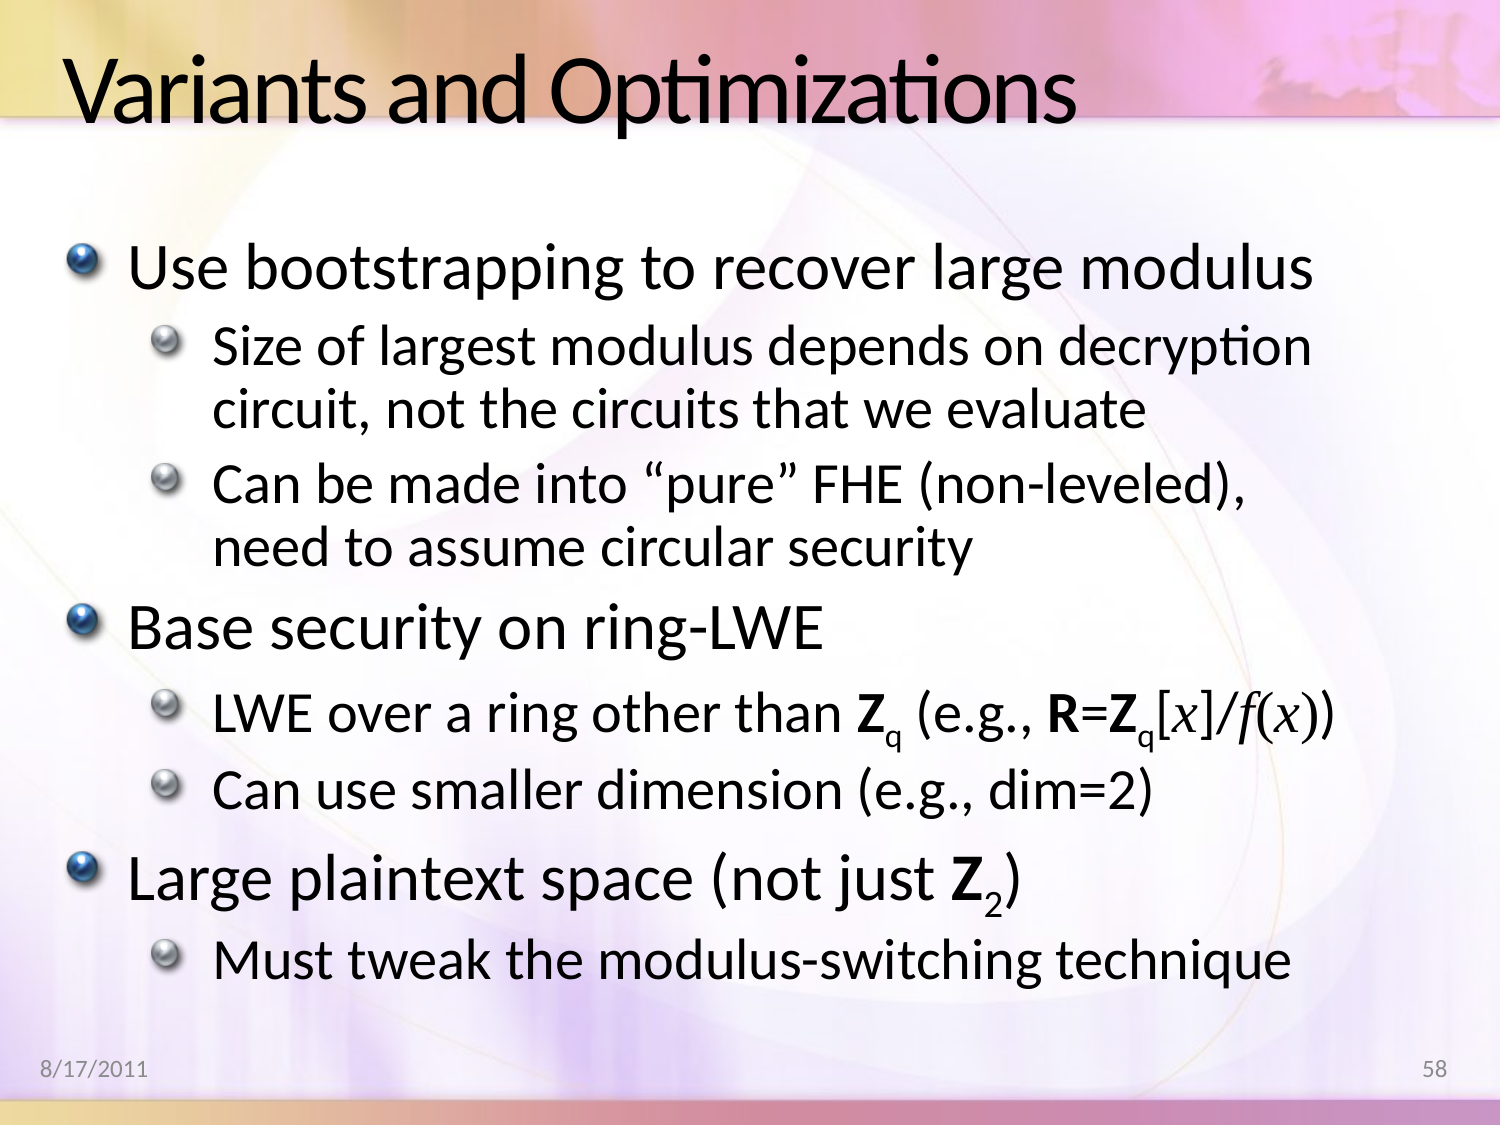

# Variants and Optimizations
Use bootstrapping to recover large modulus
Size of largest modulus depends on decryption circuit, not the circuits that we evaluate
Can be made into “pure” FHE (non-leveled),
need to assume circular security
Base security on ring-LWE
LWE over a ring other than Zq (e.g., R=Zq[x]/f(x))
Can use smaller dimension (e.g., dim=2)
Large plaintext space (not just Z2)
Must tweak the modulus-switching technique
8/17/2011
58